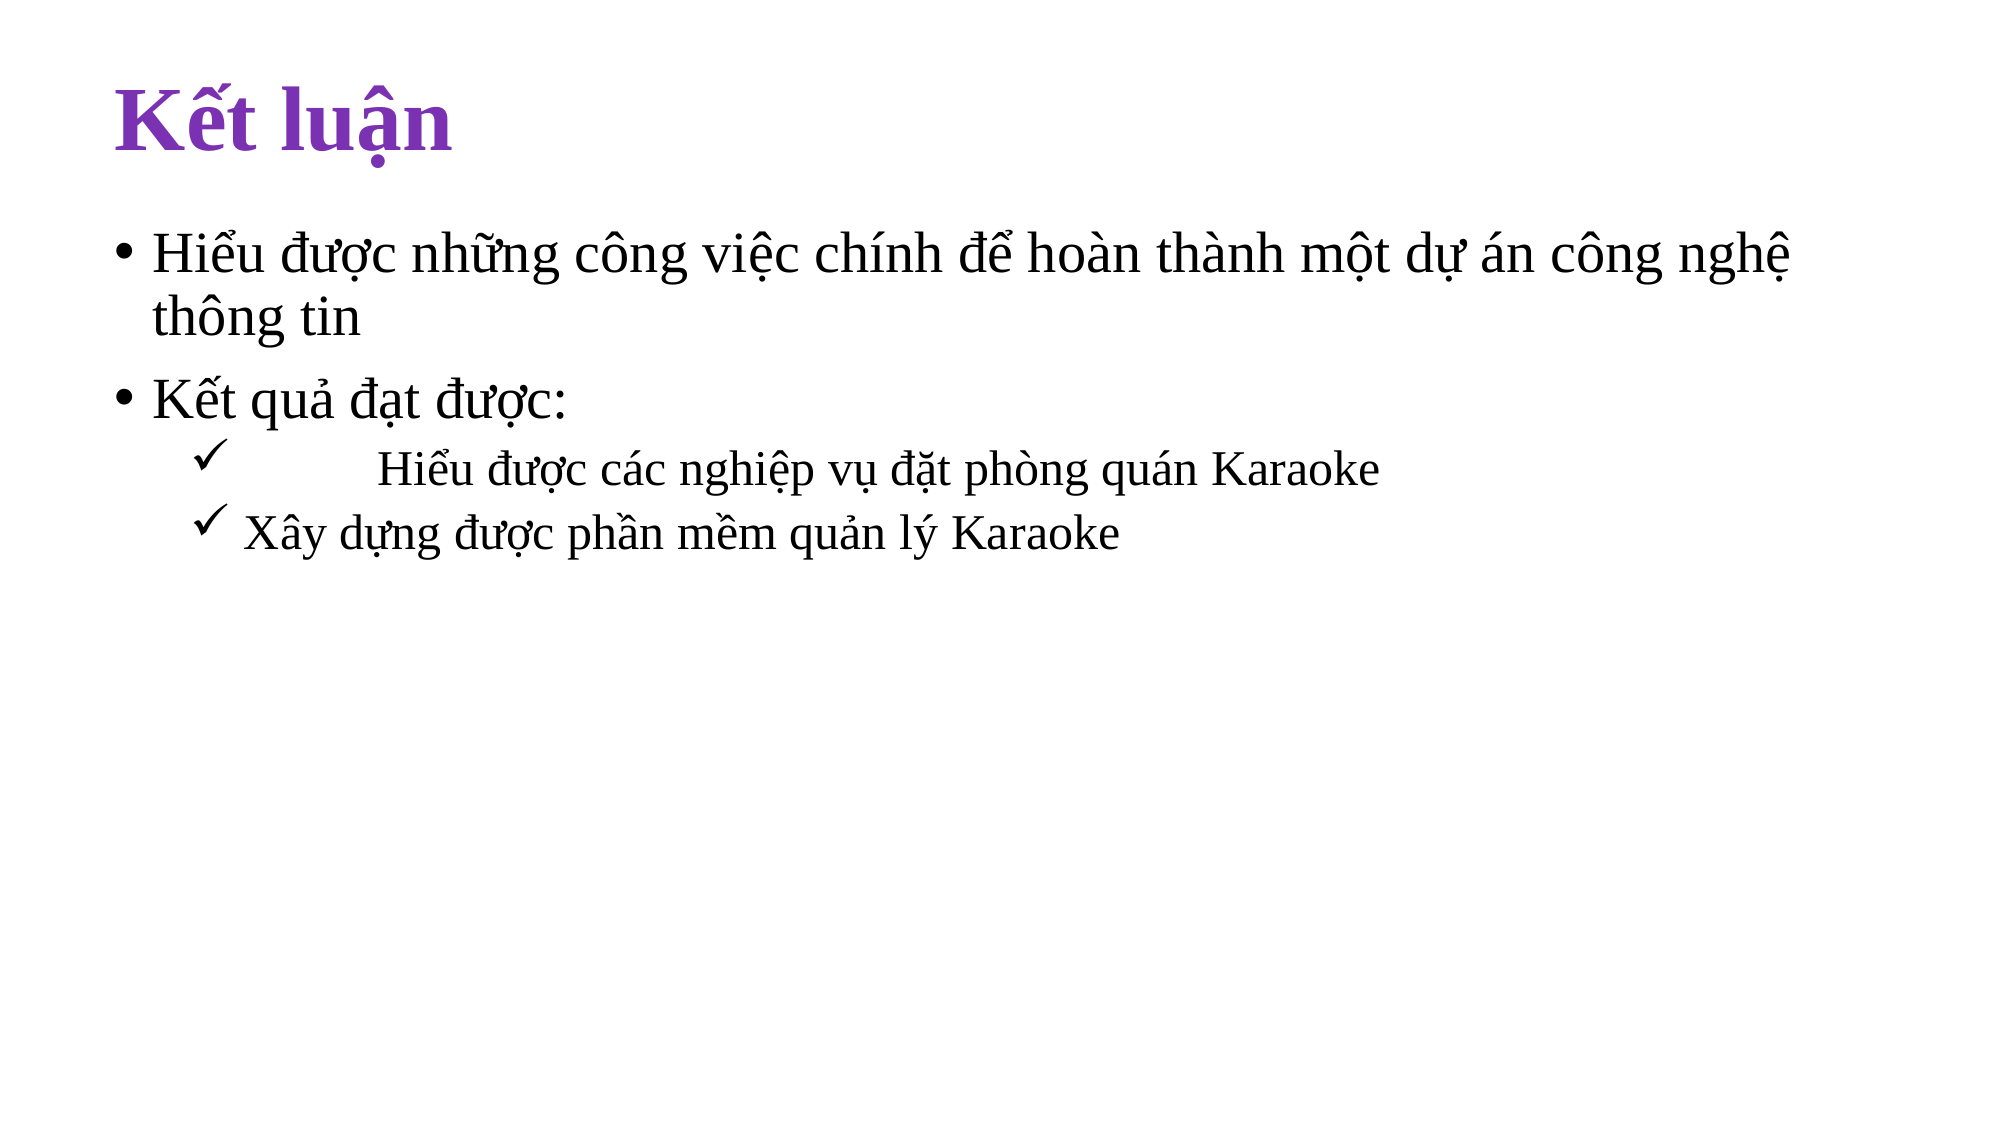

# Kết luận
Hiểu được những công việc chính để hoàn thành một dự án công nghệ thông tin
Kết quả đạt được:
	Hiểu được các nghiệp vụ đặt phòng quán Karaoke
 Xây dựng được phần mềm quản lý Karaoke